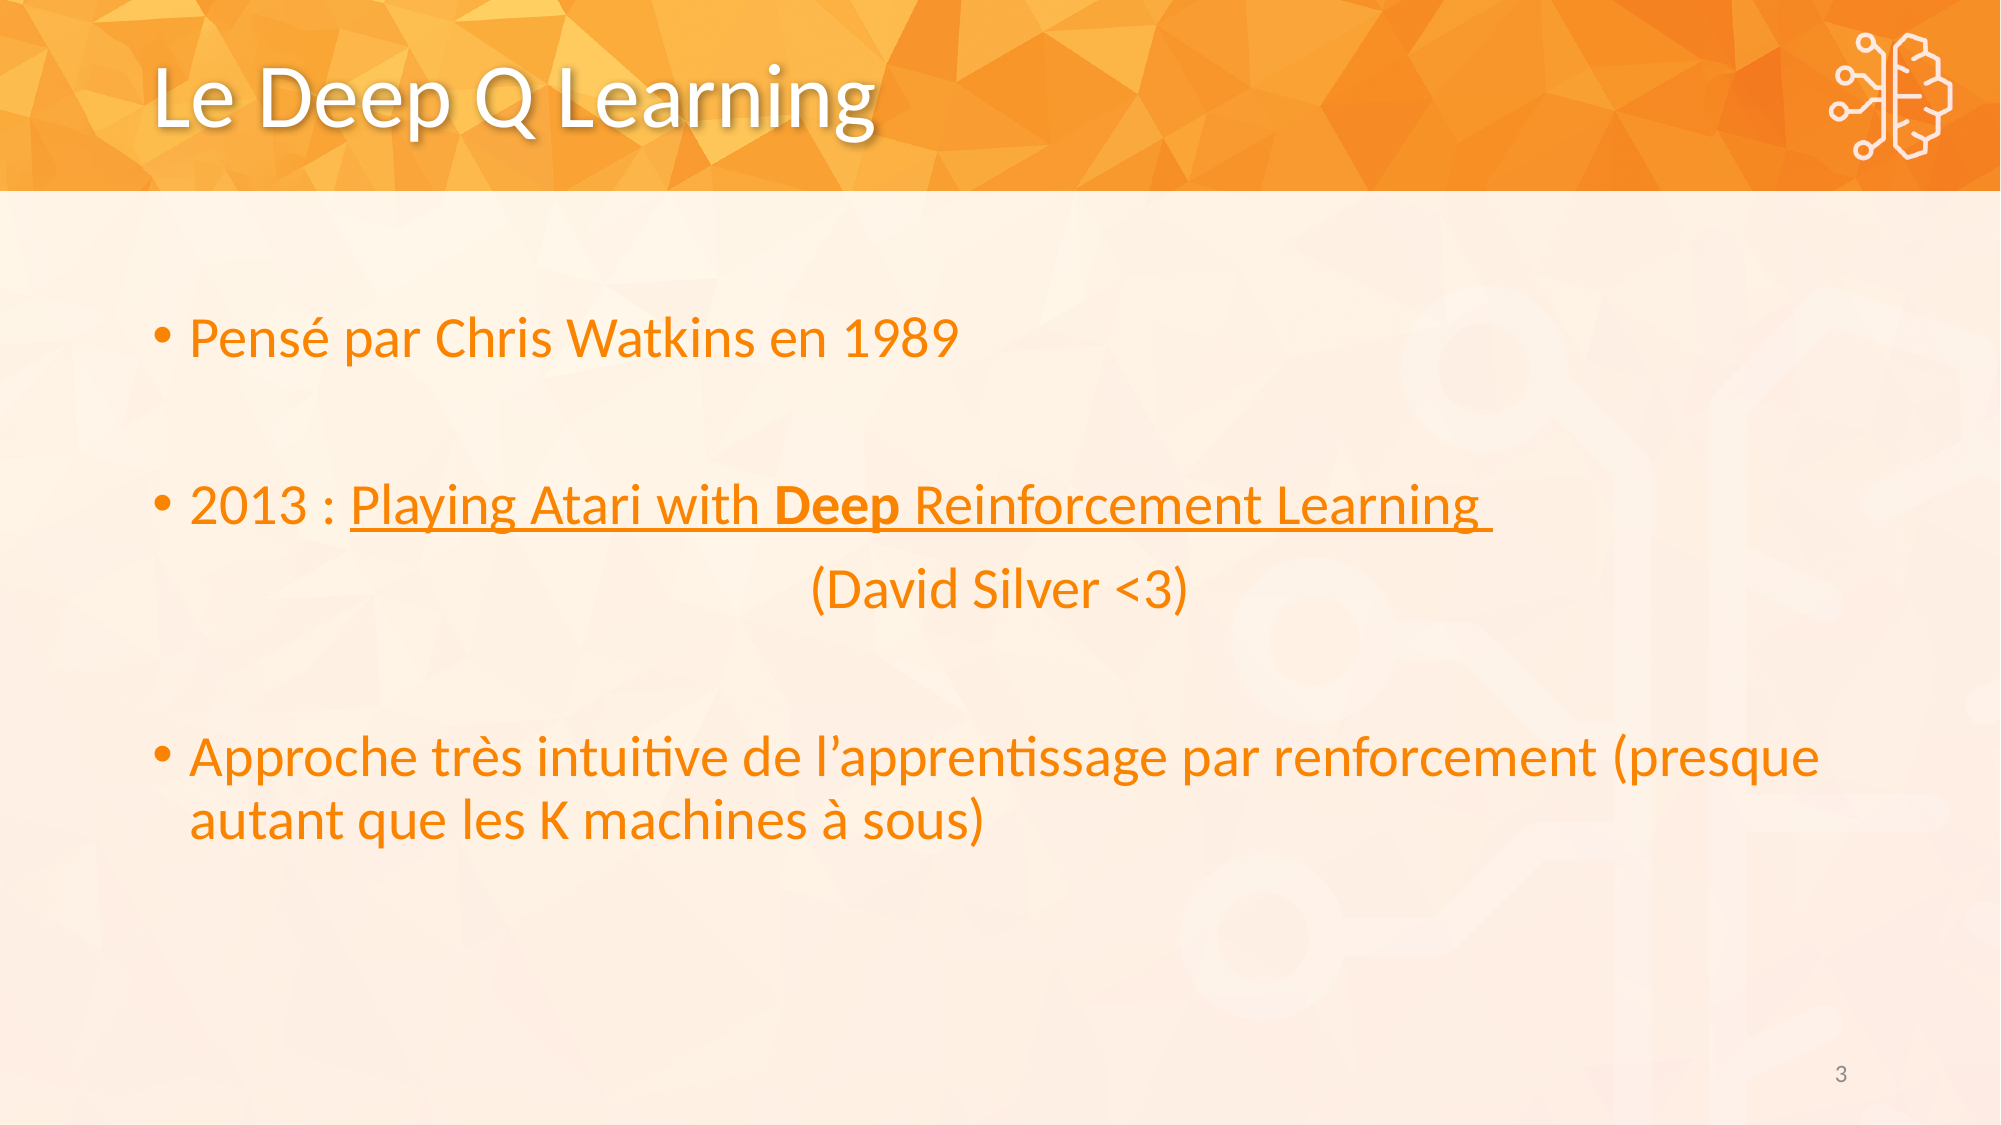

# Le Deep Q Learning
Pensé par Chris Watkins en 1989

2013 : Playing Atari with Deep Reinforcement Learning
(David Silver <3)

Approche très intuitive de l’apprentissage par renforcement (presque autant que les K machines à sous)
3